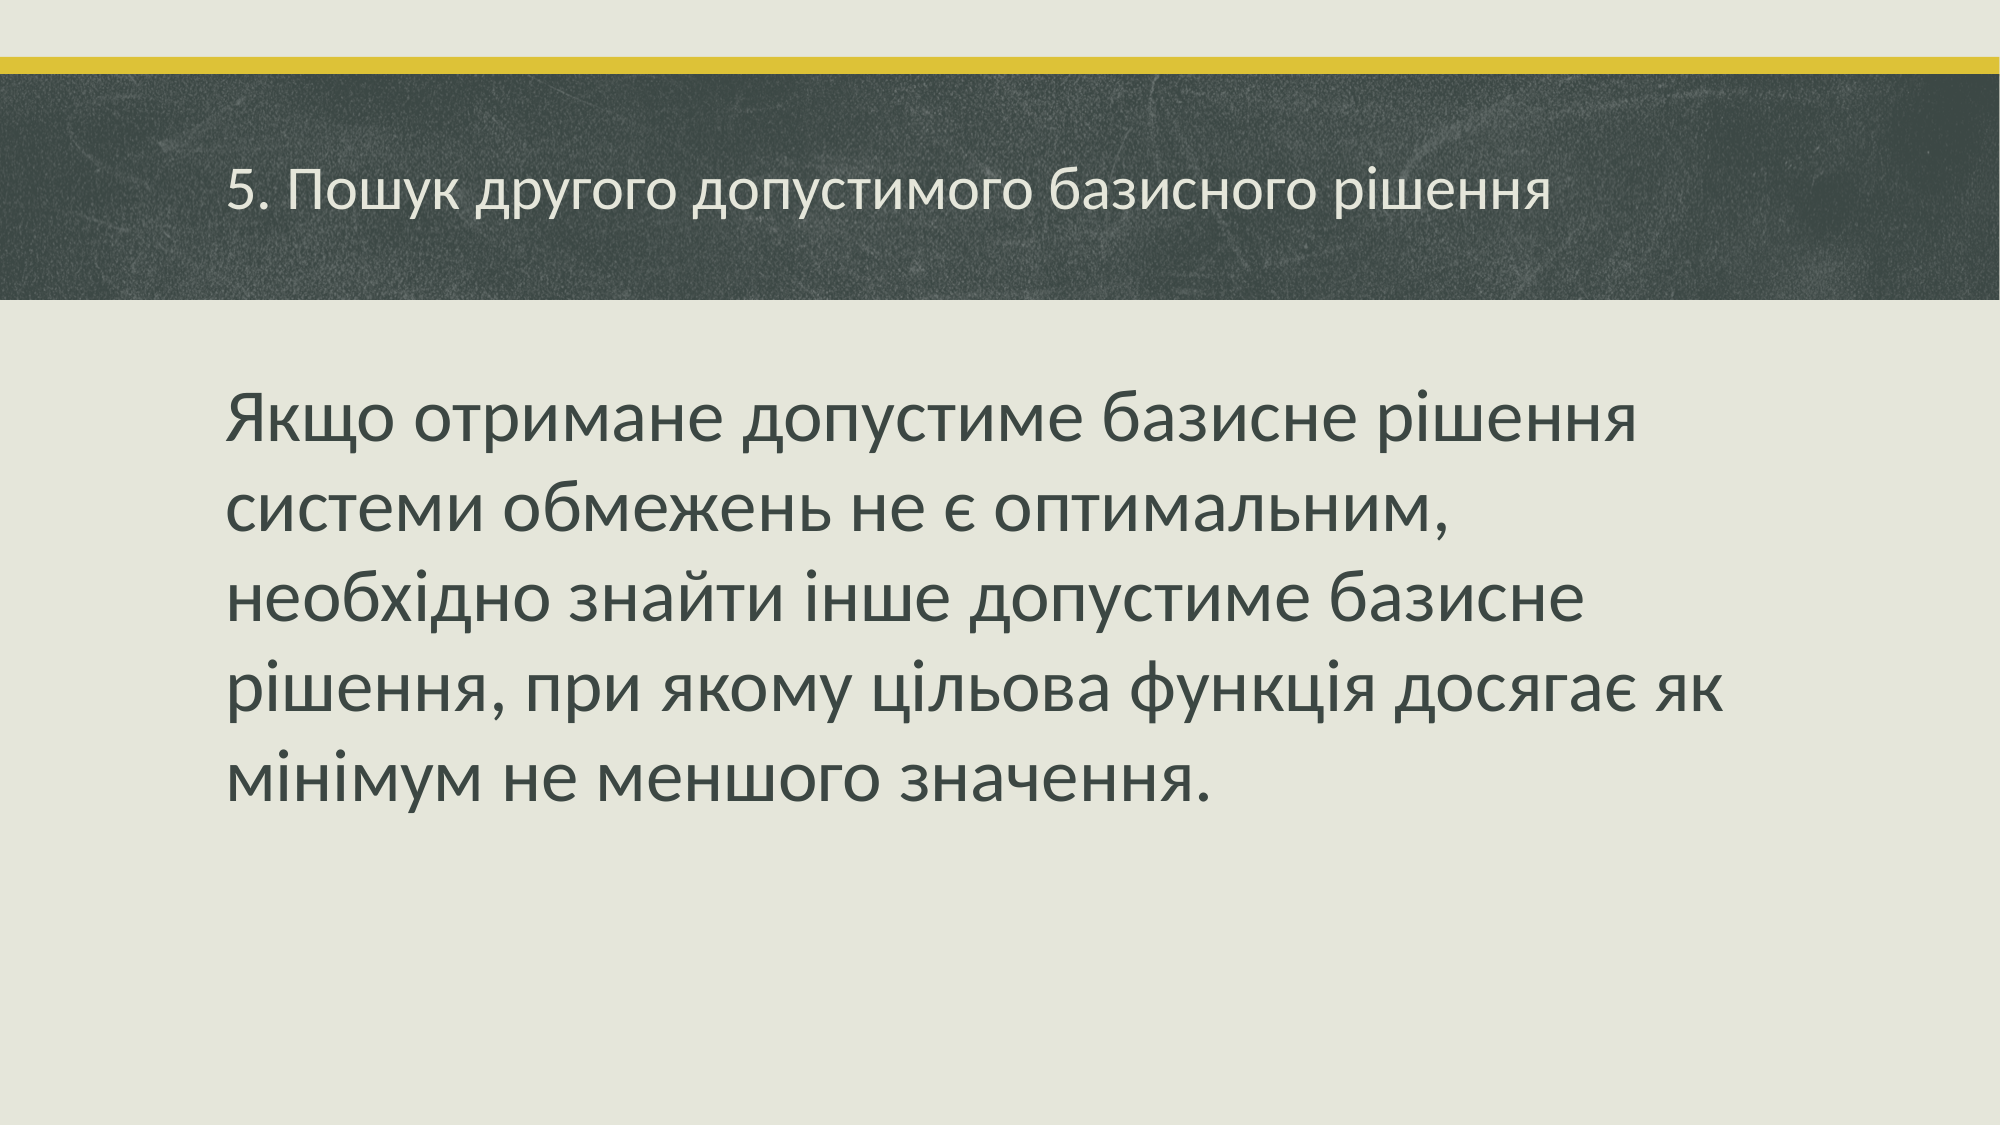

# 5. Пошук другого допустимого базисного рішення
Якщо отримане допустиме базисне рішення системи обмежень не є оптимальним, необхідно знайти інше допустиме базисне рішення, при якому цільова функція досягає як мінімум не меншого значення.